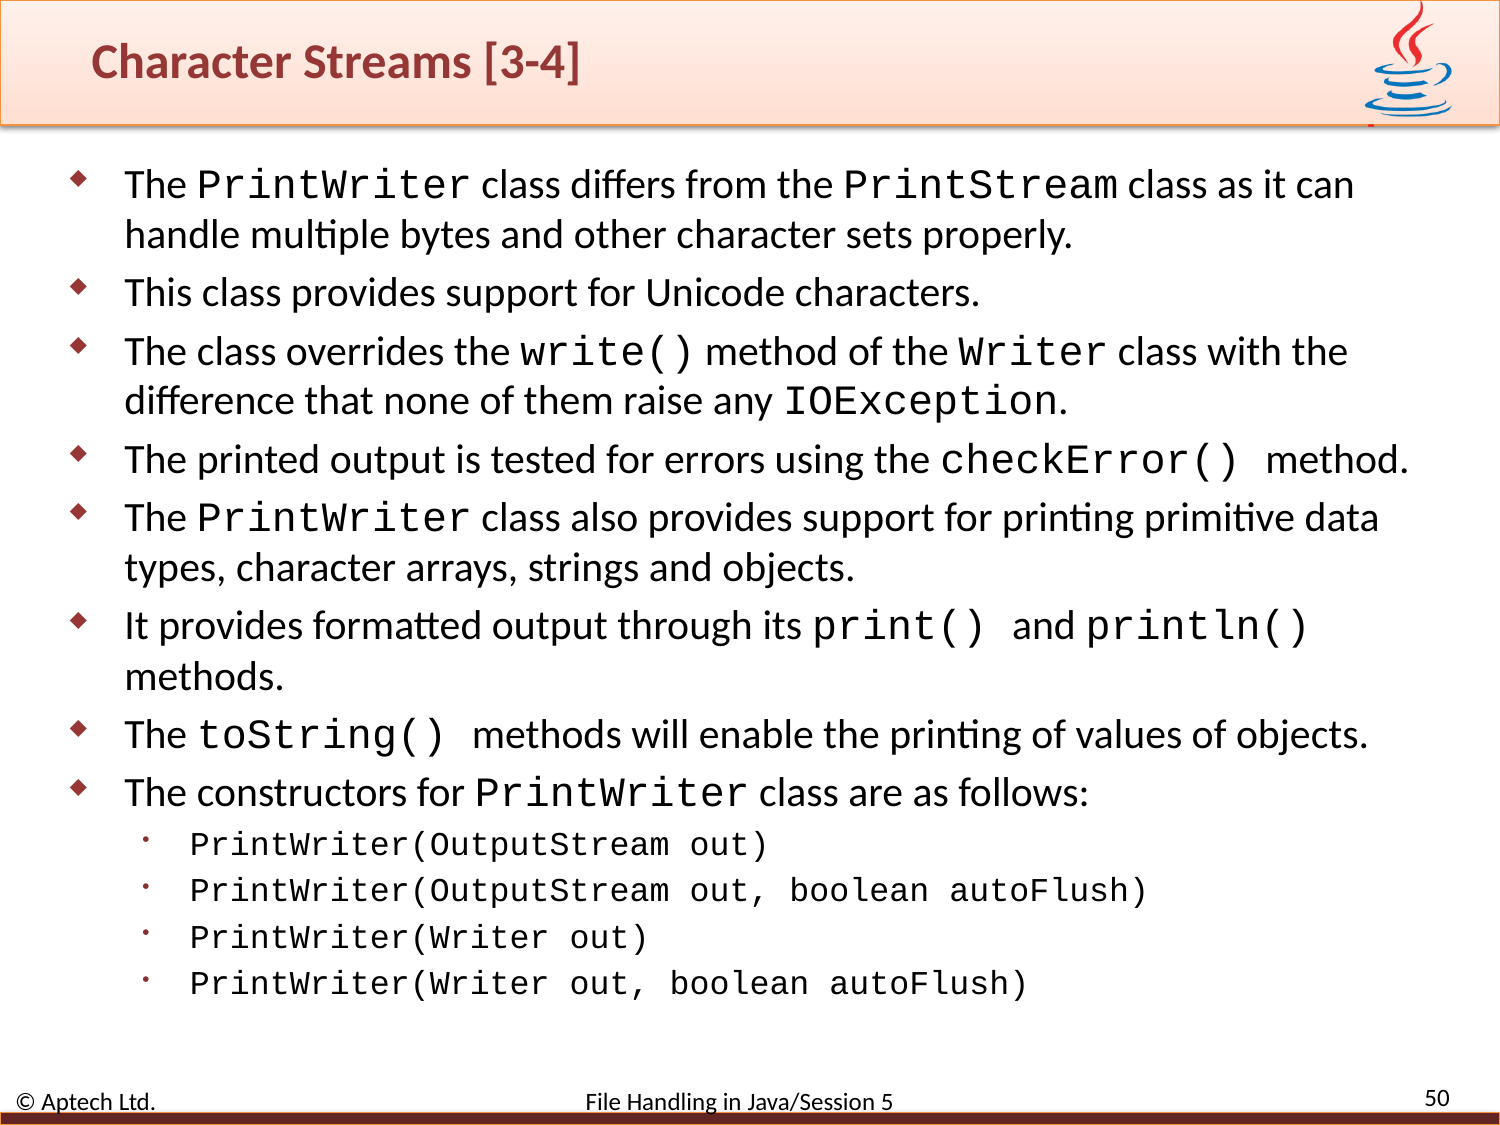

# Character Streams [3-4]
The PrintWriter class differs from the PrintStream class as it can handle multiple bytes and other character sets properly.
This class provides support for Unicode characters.
The class overrides the write() method of the Writer class with the difference that none of them raise any IOException.
The printed output is tested for errors using the checkError() method.
The PrintWriter class also provides support for printing primitive data types, character arrays, strings and objects.
It provides formatted output through its print() and println() methods.
The toString() methods will enable the printing of values of objects.
The constructors for PrintWriter class are as follows:
PrintWriter(OutputStream out)
PrintWriter(OutputStream out, boolean autoFlush)
PrintWriter(Writer out)
PrintWriter(Writer out, boolean autoFlush)

50
© Aptech Ltd.                                                                           File Handling in Java/Session 5